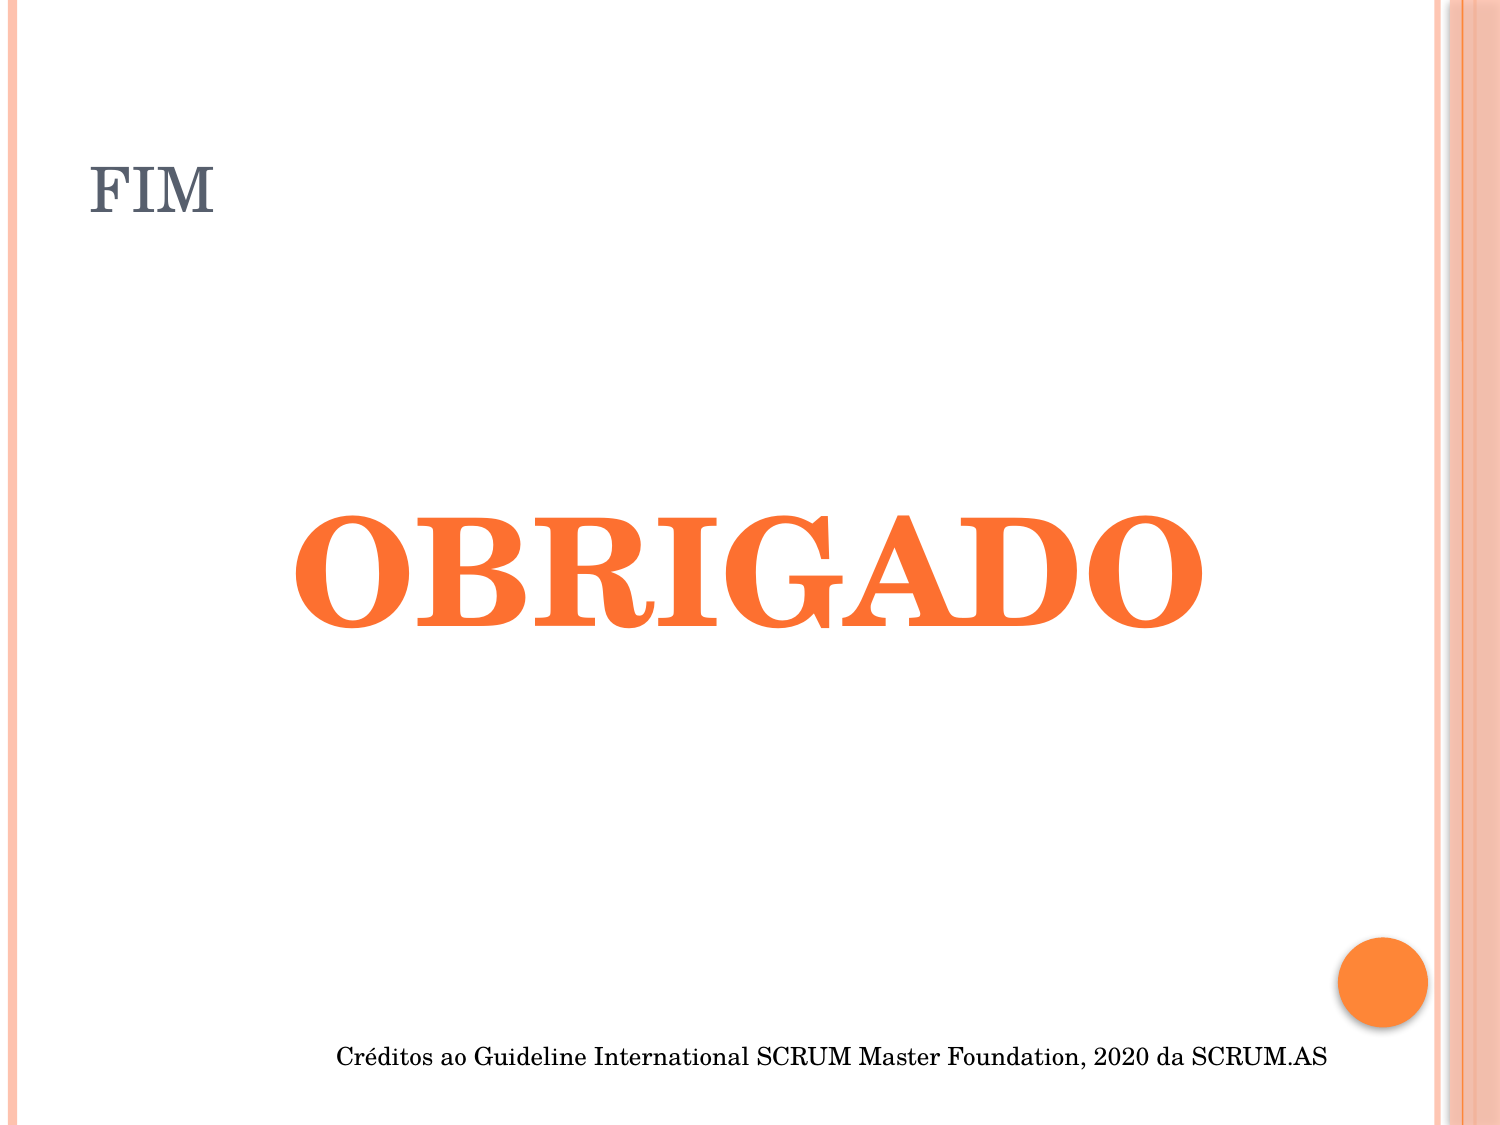

# Fim
Obrigado
Créditos ao Guideline International SCRUM Master Foundation, 2020 da SCRUM.AS